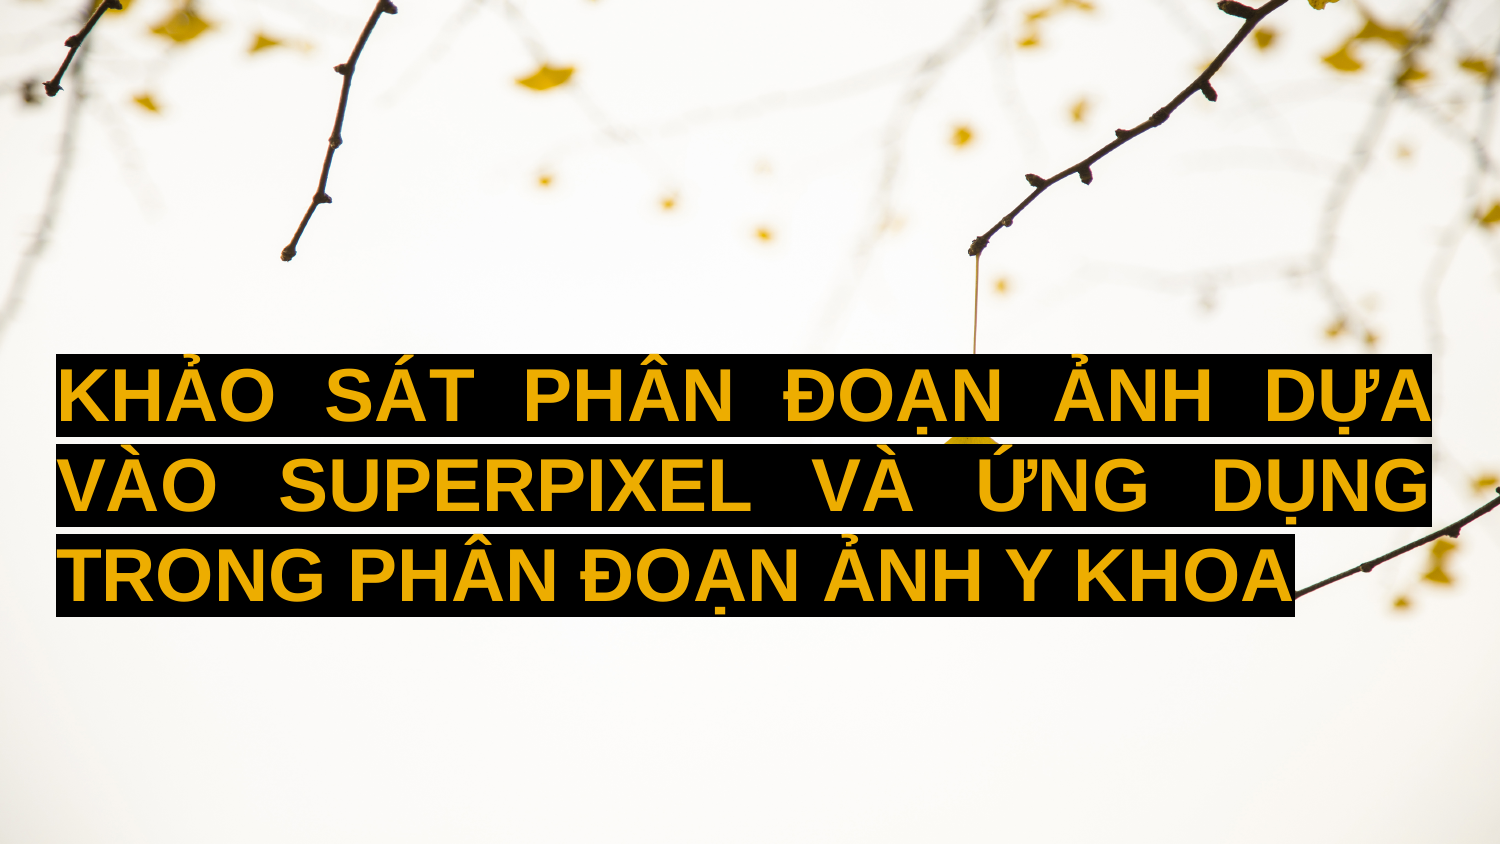

KHẢO SÁT PHÂN ĐOẠN ẢNH DỰA VÀO SUPERPIXEL VÀ ỨNG DỤNG TRONG PHÂN ĐOẠN ẢNH Y KHOA